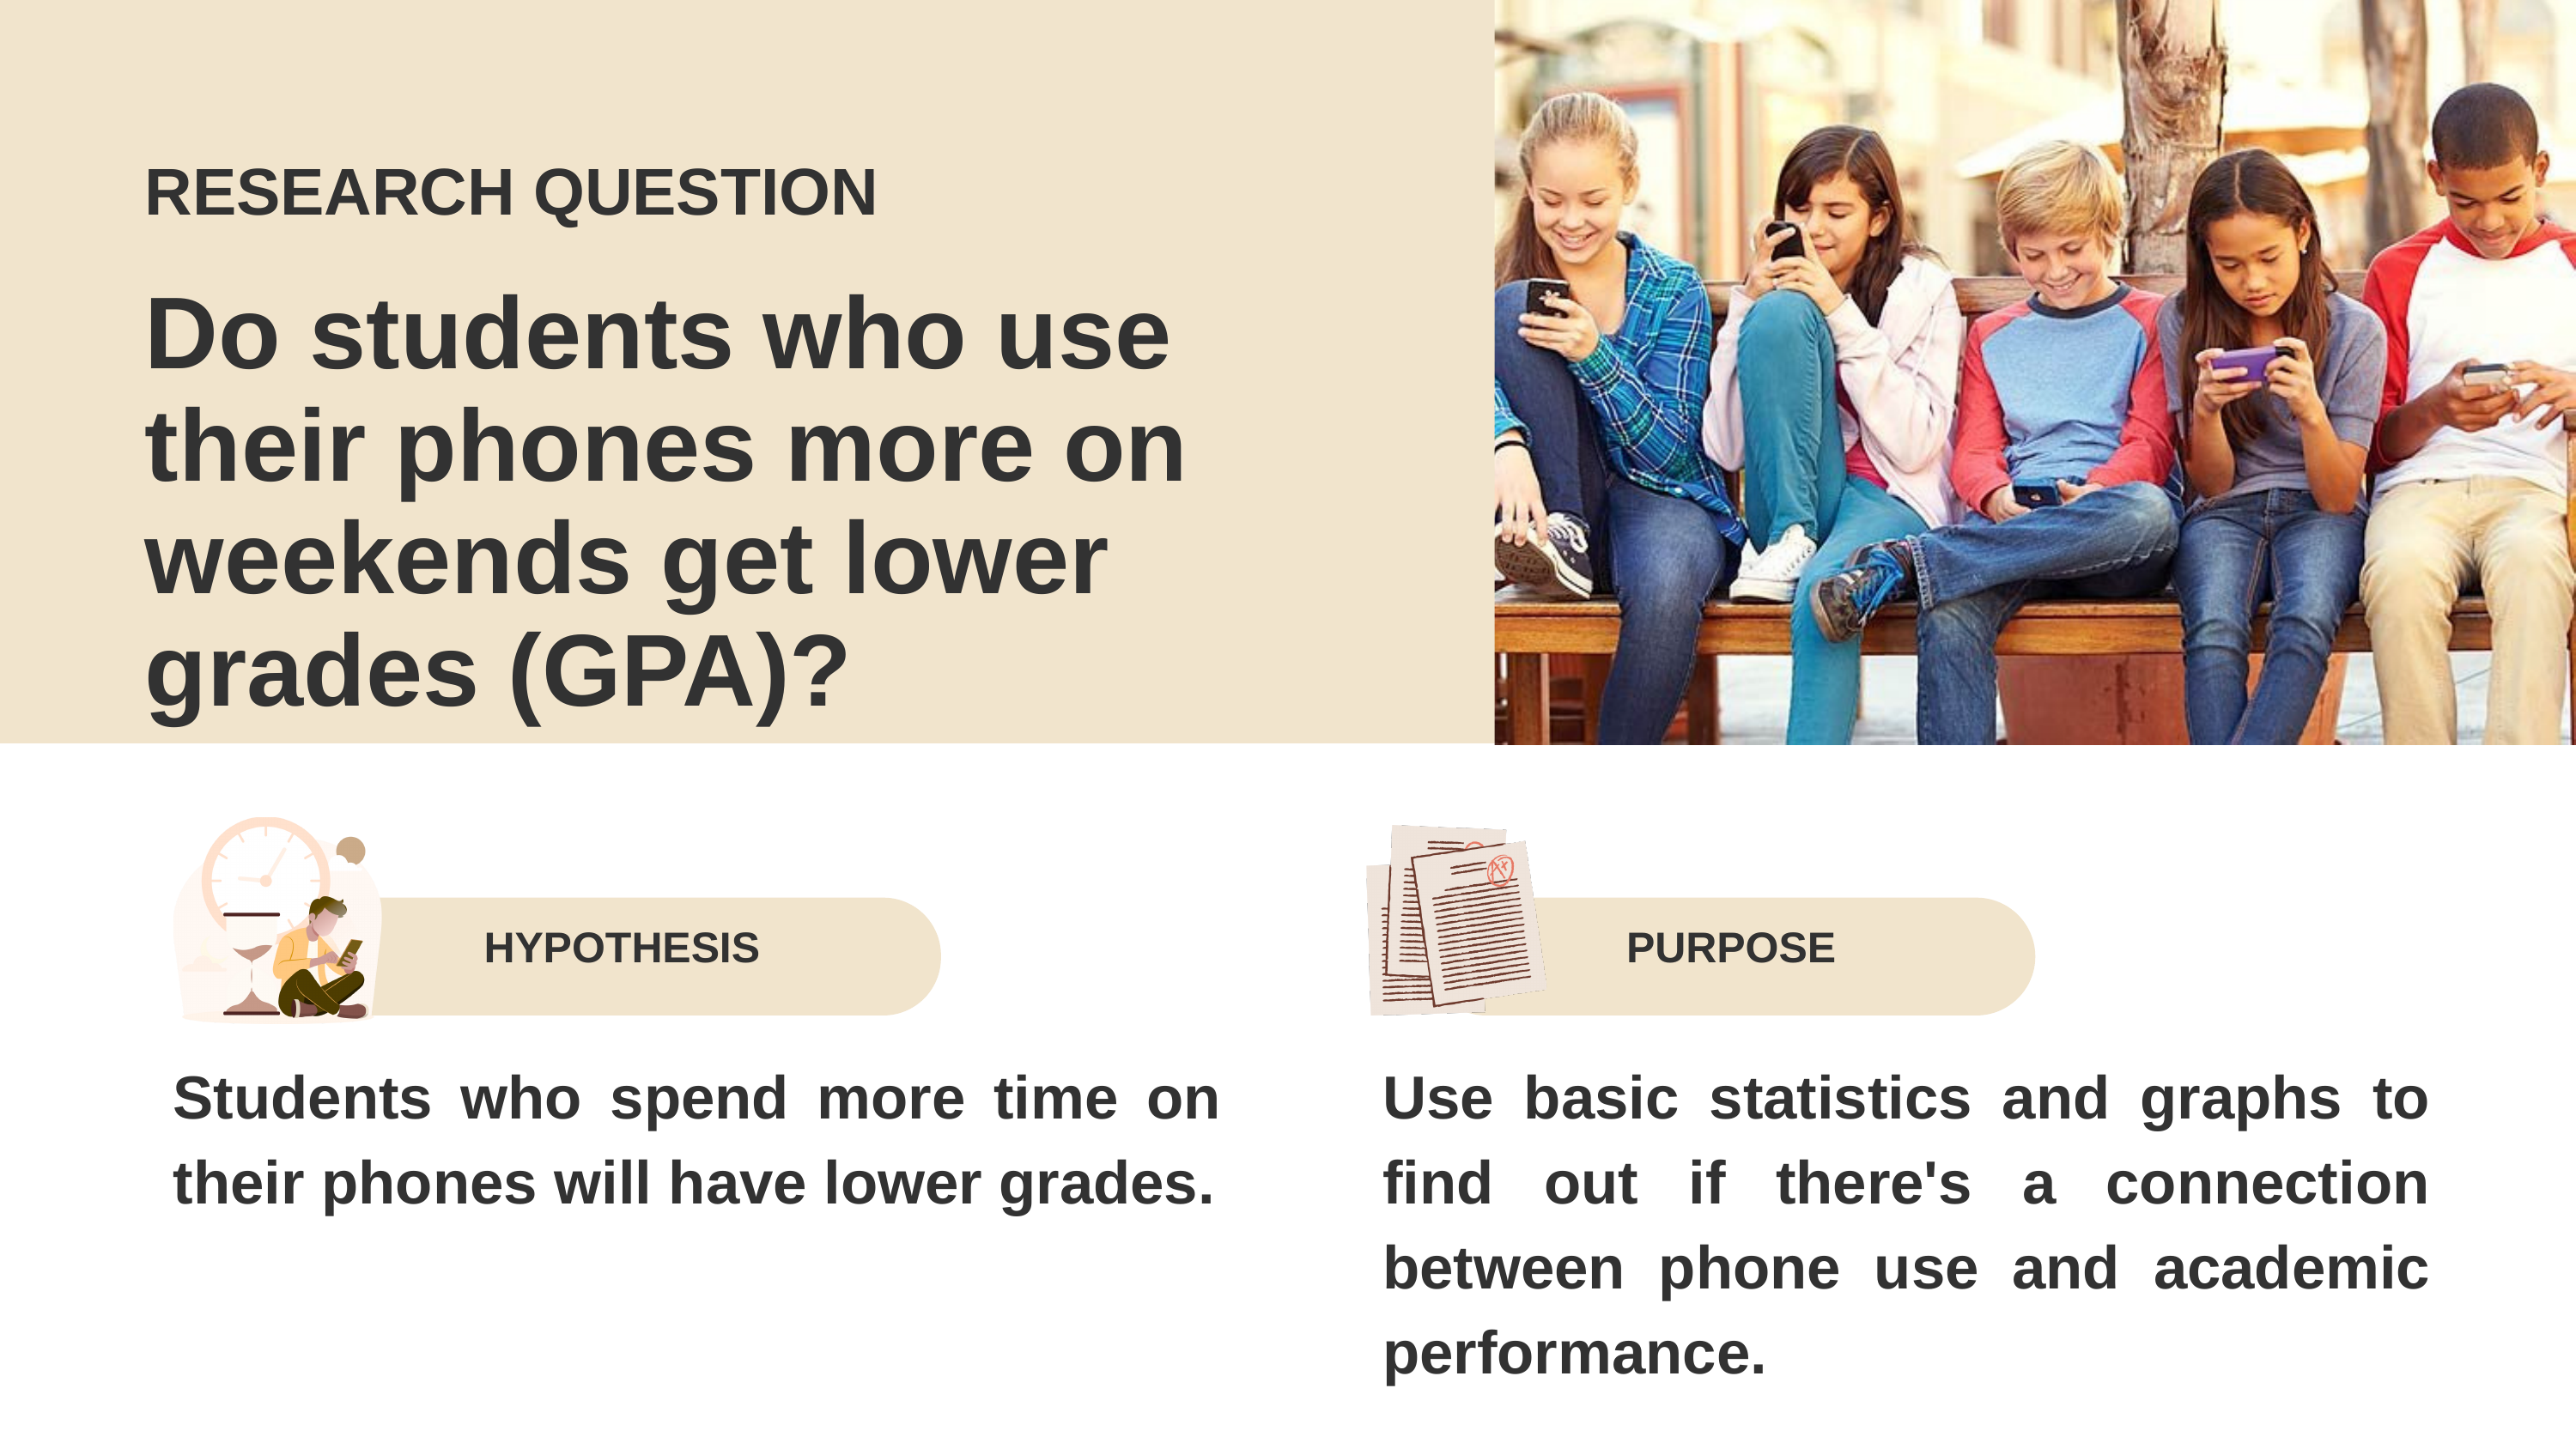

RESEARCH QUESTION
Do students who use their phones more on weekends get lower grades (GPA)?

HYPOTHESIS

PURPOSE
Students who spend more time on their phones will have lower grades.
Use basic statistics and graphs to find out if there's a connection between phone use and academic performance.